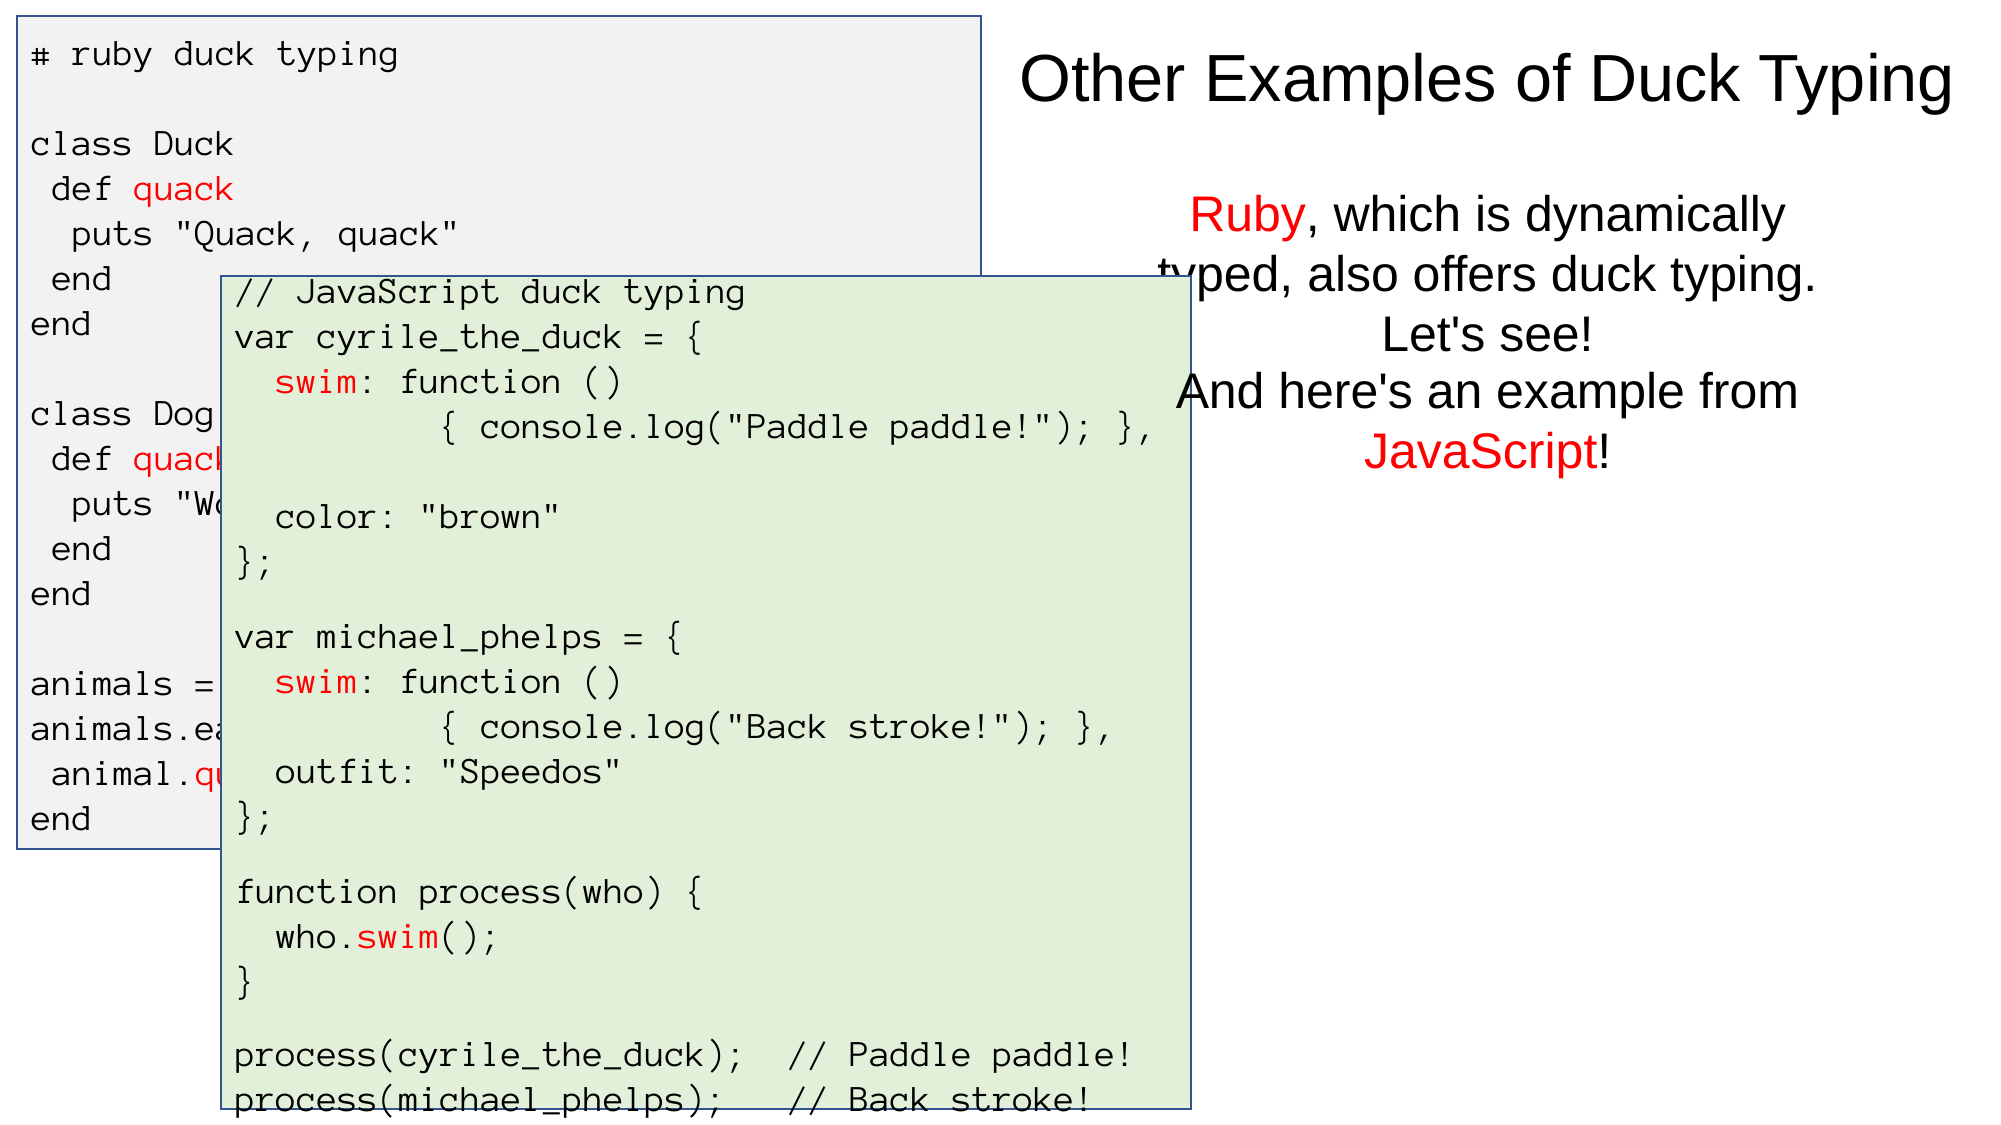

# Other Examples of Duck Typing
# ruby duck typing

class Duck
 def quack
  puts "Quack, quack"
 end
end

class Dog
 def quack
  puts "Woof... I mean quack!"
 end
end

animals = [Duck.new,Dog.new]
animals.each do |animal|
 animal.quack()
end
Ruby, which is dynamically typed, also offers duck typing. Let's see!
// JavaScript duck typing
var cyrile_the_duck = {
  swim: function ()
          { console.log("Paddle paddle!"); },
  color: "brown"
};

var michael_phelps = {
  swim: function ()
          { console.log("Back stroke!"); },
  outfit: "Speedos"
};

function process(who) {
  who.swim();
}

process(cyrile_the_duck);  // Paddle paddle!
process(michael_phelps);   // Back stroke!
And here's an example from JavaScript!